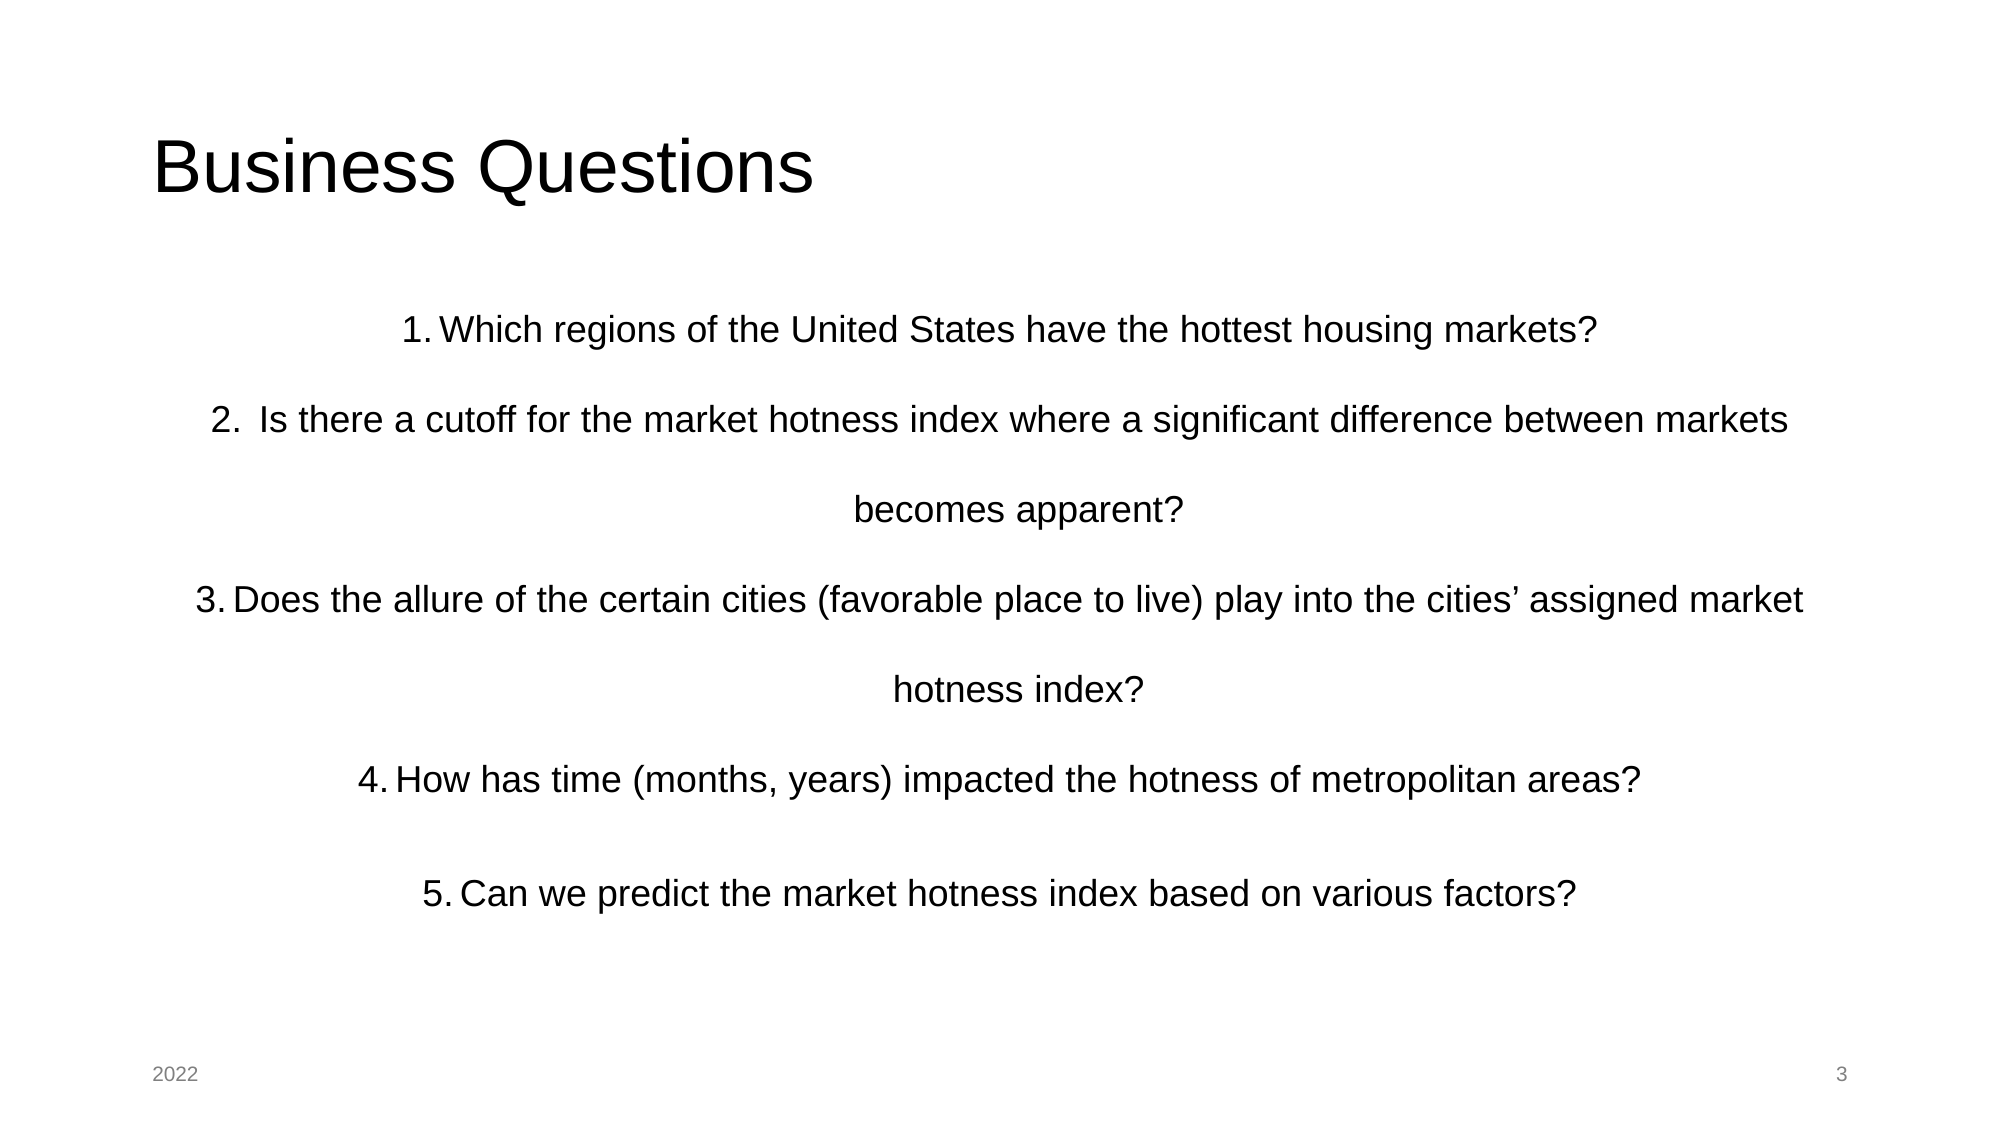

# Business Questions
Which regions of the United States have the hottest housing markets?
 Is there a cutoff for the market hotness index where a significant difference between markets becomes apparent?
Does the allure of the certain cities (favorable place to live) play into the cities’ assigned market hotness index?
How has time (months, years) impacted the hotness of metropolitan areas?
Can we predict the market hotness index based on various factors?
2022

3